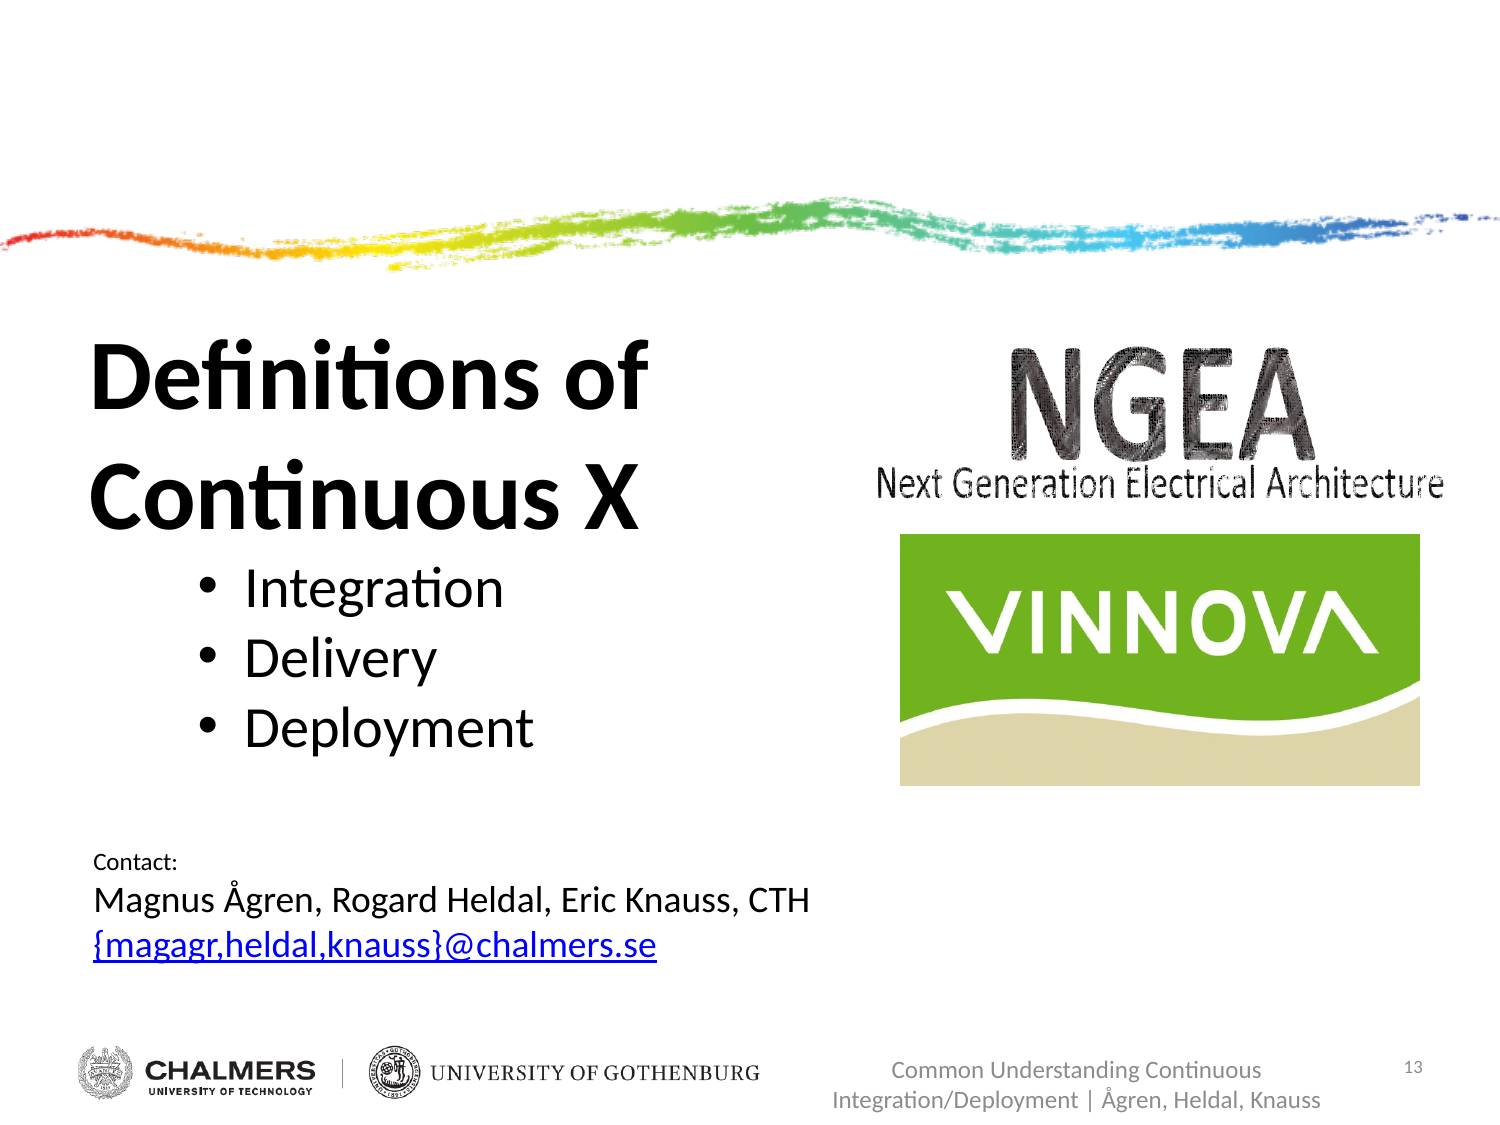

# Definitions of Continuous X
Integration
Delivery
Deployment
Contact:
Magnus Ågren, Rogard Heldal, Eric Knauss, CTH
{magagr,heldal,knauss}@chalmers.se
Common Understanding Continuous Integration/Deployment | Ågren, Heldal, Knauss
13